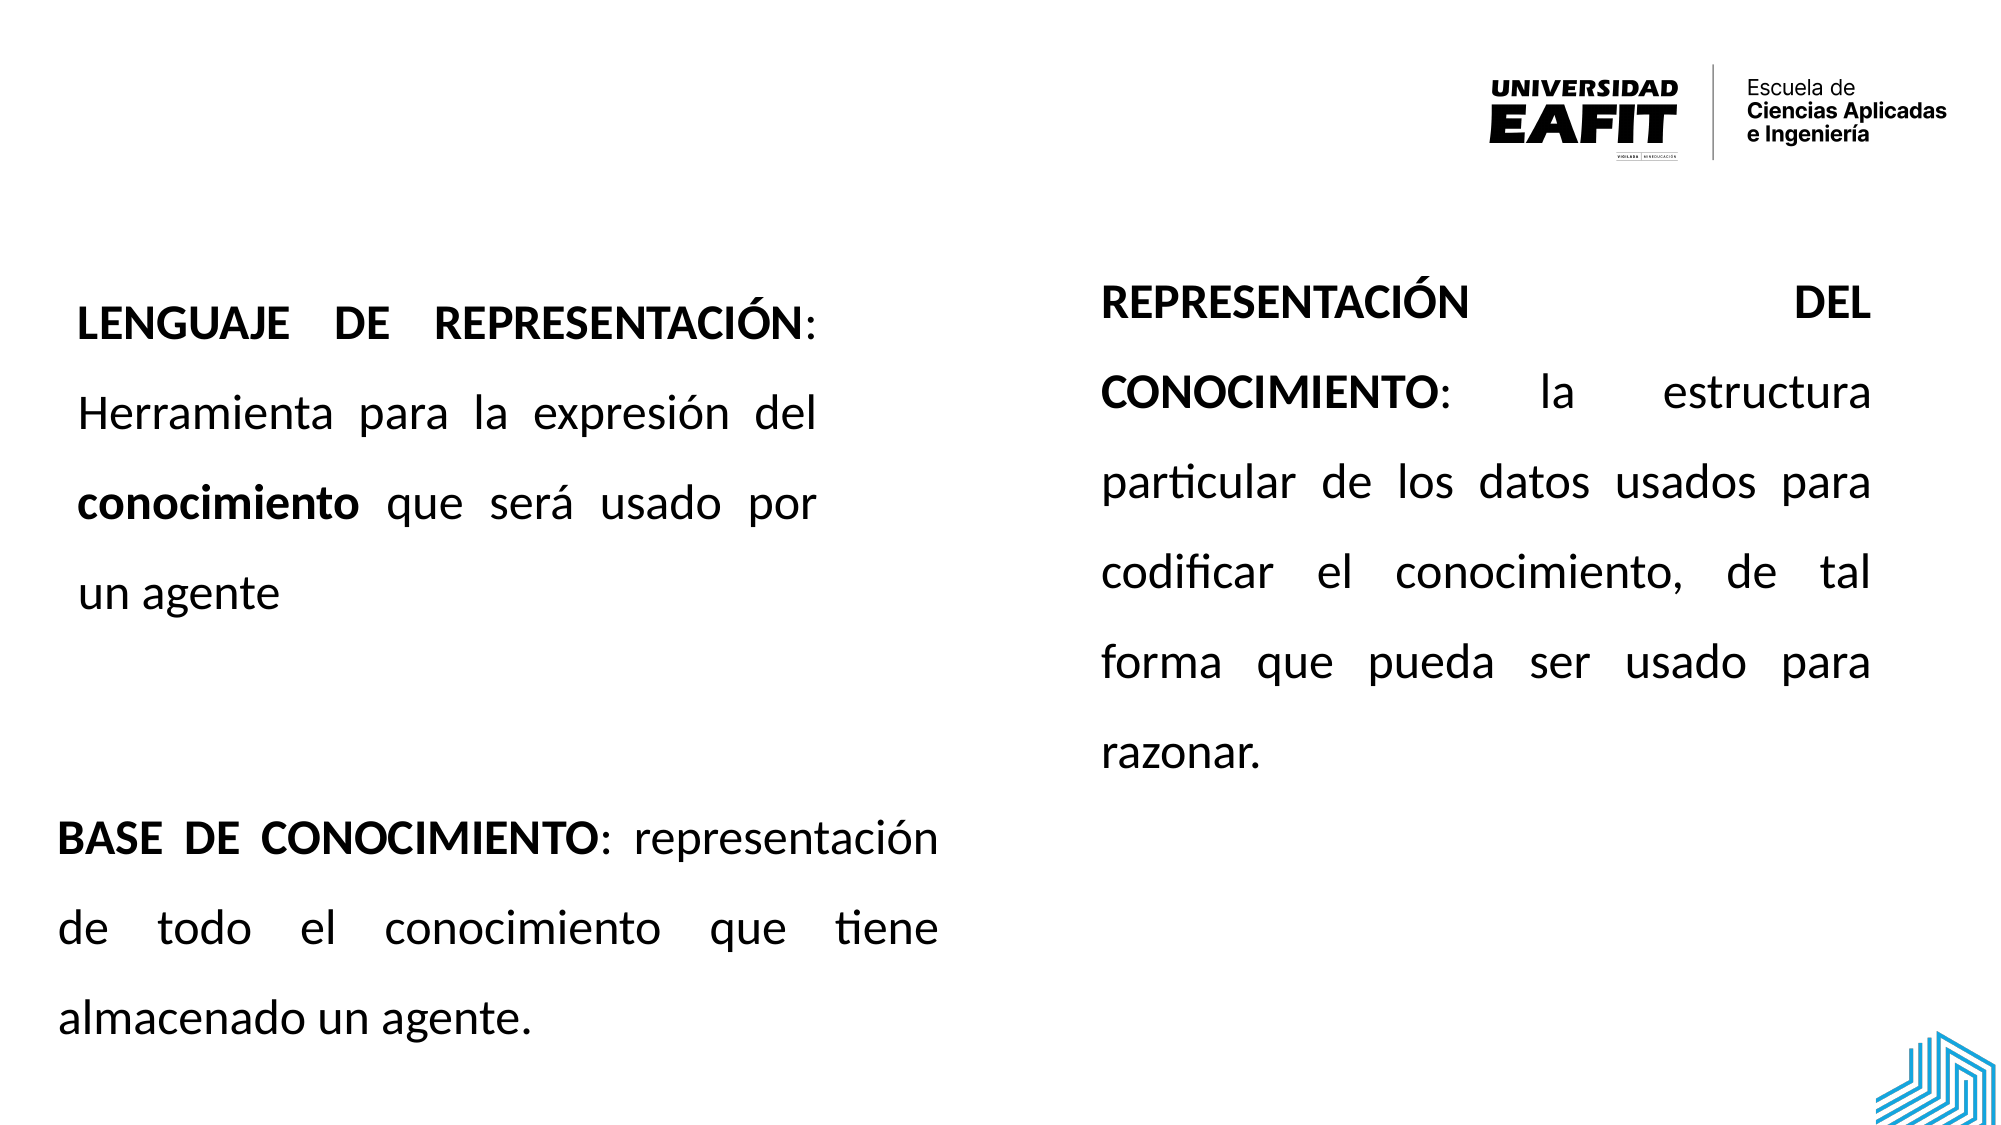

Conceptos importantes
REPRESENTACIÓN DEL CONOCIMIENTO: la estructura particular de los datos usados para codificar el conocimiento, de tal forma que pueda ser usado para razonar.
LENGUAJE DE REPRESENTACIÓN: Herramienta para la expresión del conocimiento que será usado por un agente
BASE DE CONOCIMIENTO: representación de todo el conocimiento que tiene almacenado un agente.